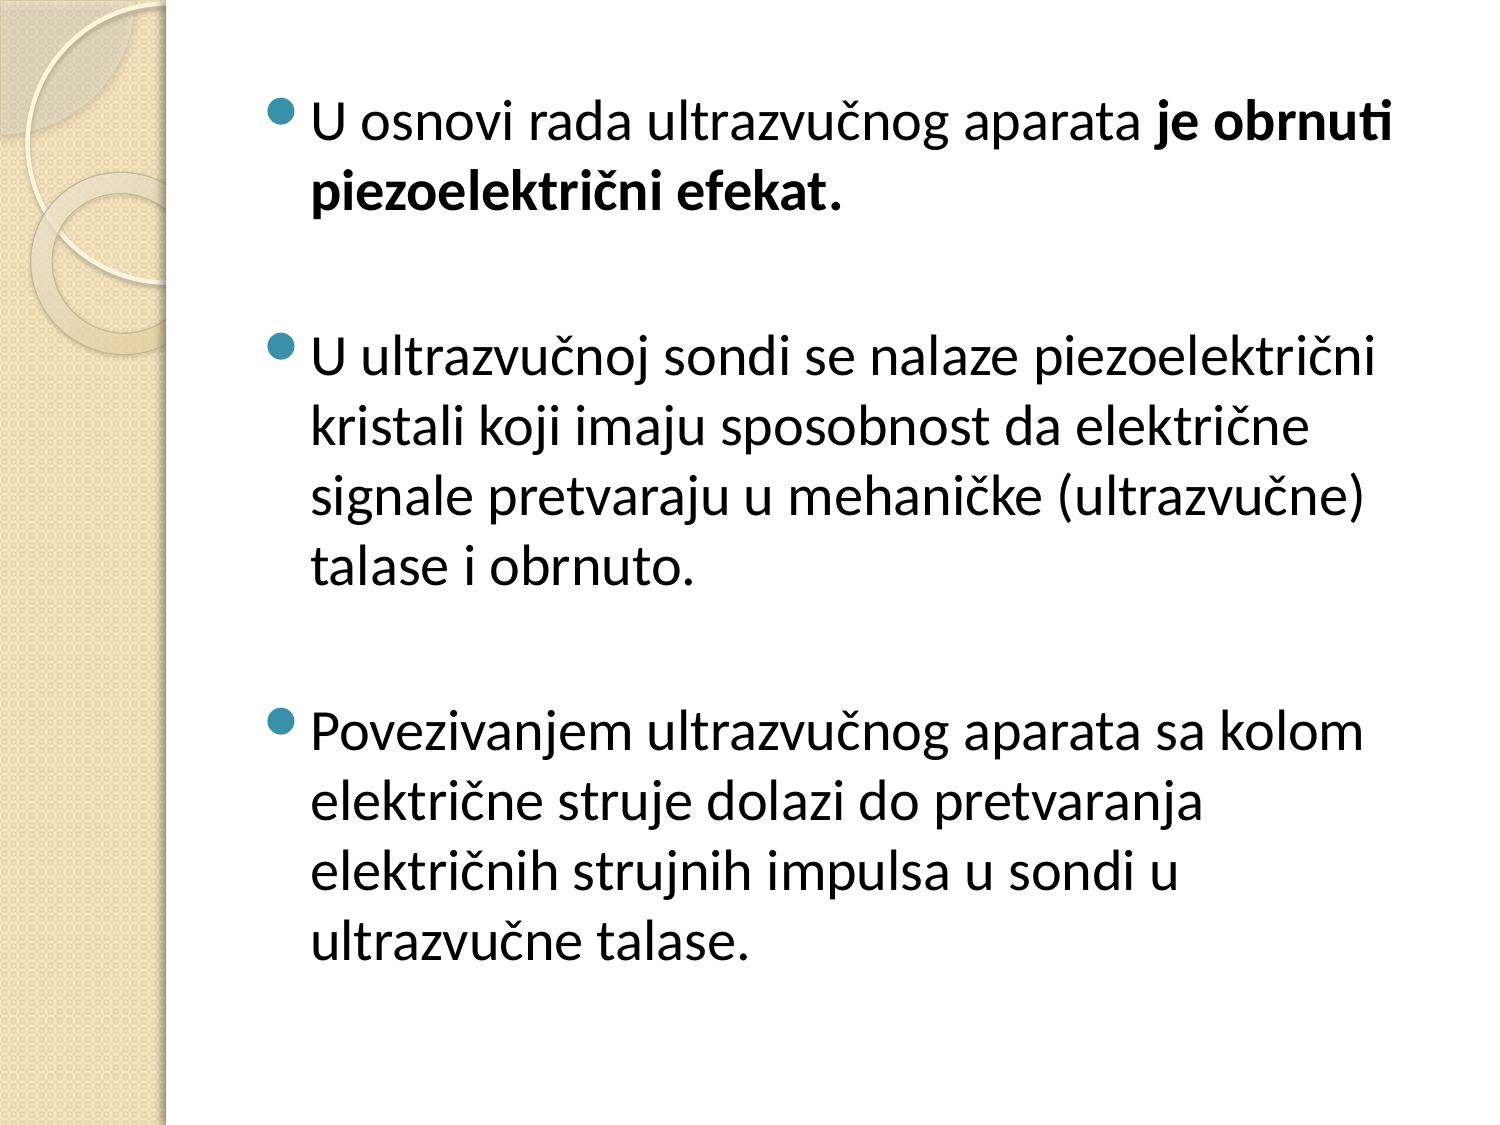

U osnovi rada ultrazvučnog aparata je obrnuti piezoelektrični efekat.

U ultrazvučnoj sondi se nalaze piezoelektrični kristali koji imaju sposobnost da električne signale pretvaraju u mehaničke (ultrazvučne) talase i obrnuto.

Povezivanjem ultrazvučnog aparata sa kolom električne struje dolazi do pretvaranja električnih strujnih impulsa u sondi u ultrazvučne talase.